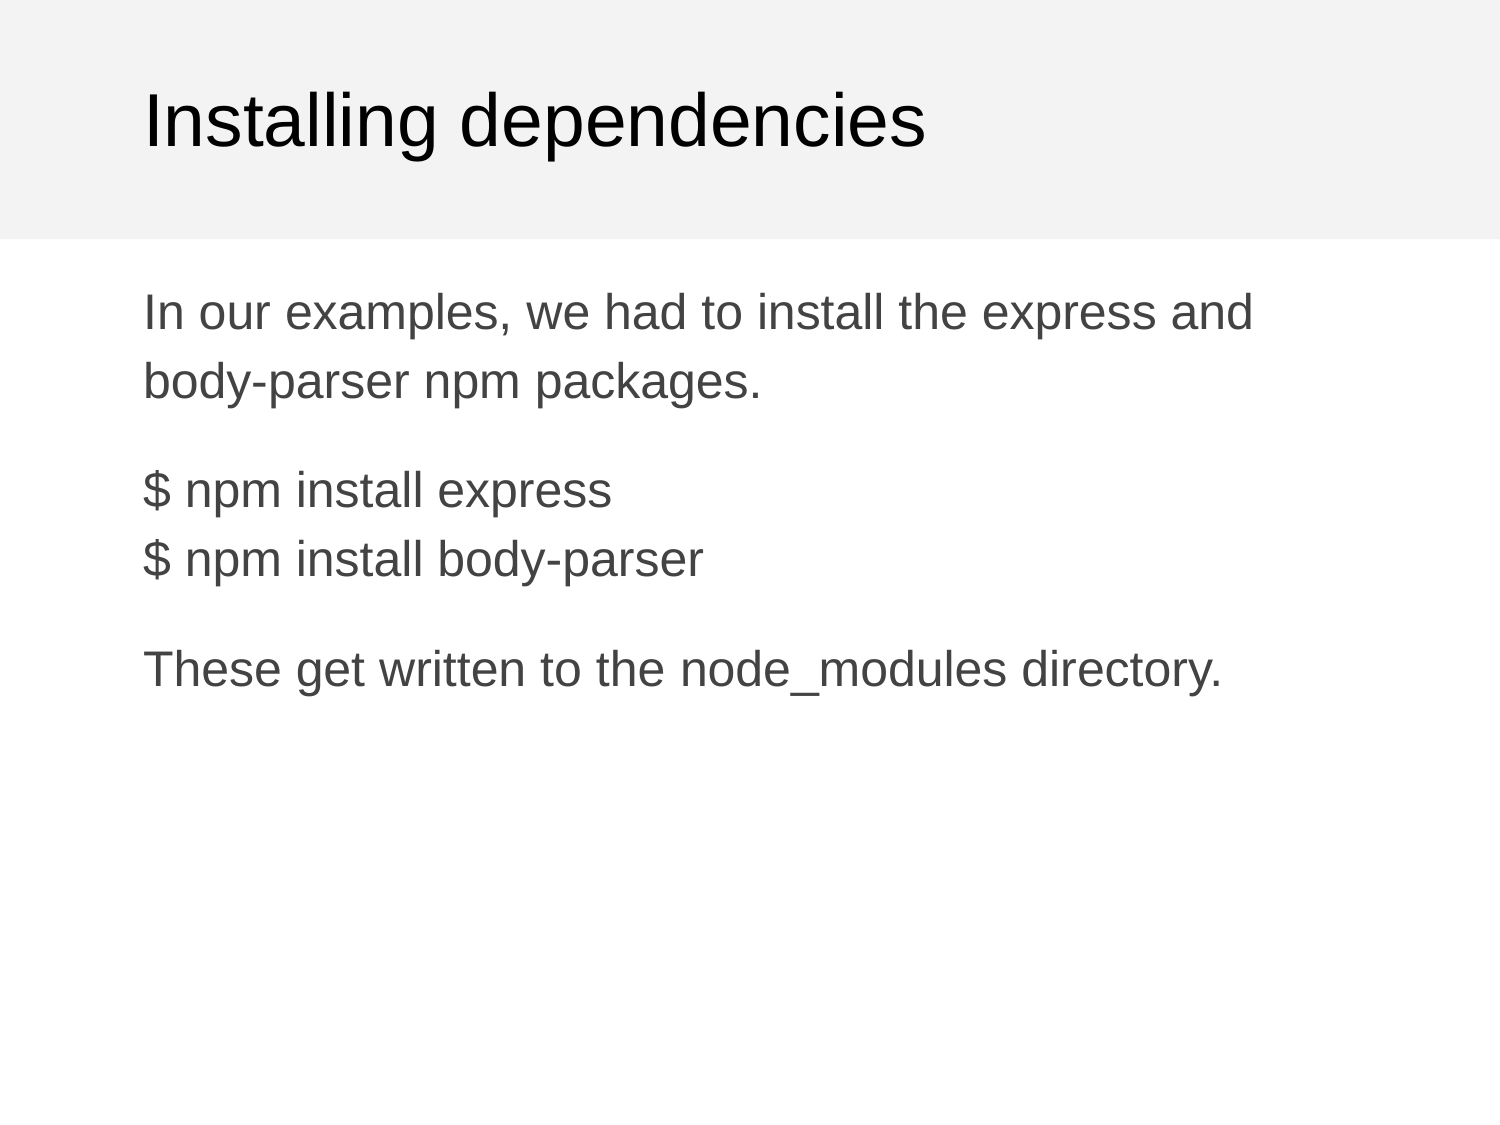

Installing dependencies
In our examples, we had to install the express and body-parser npm packages.

$ npm install express
$ npm install body-parser

These get written to the node_modules directory.